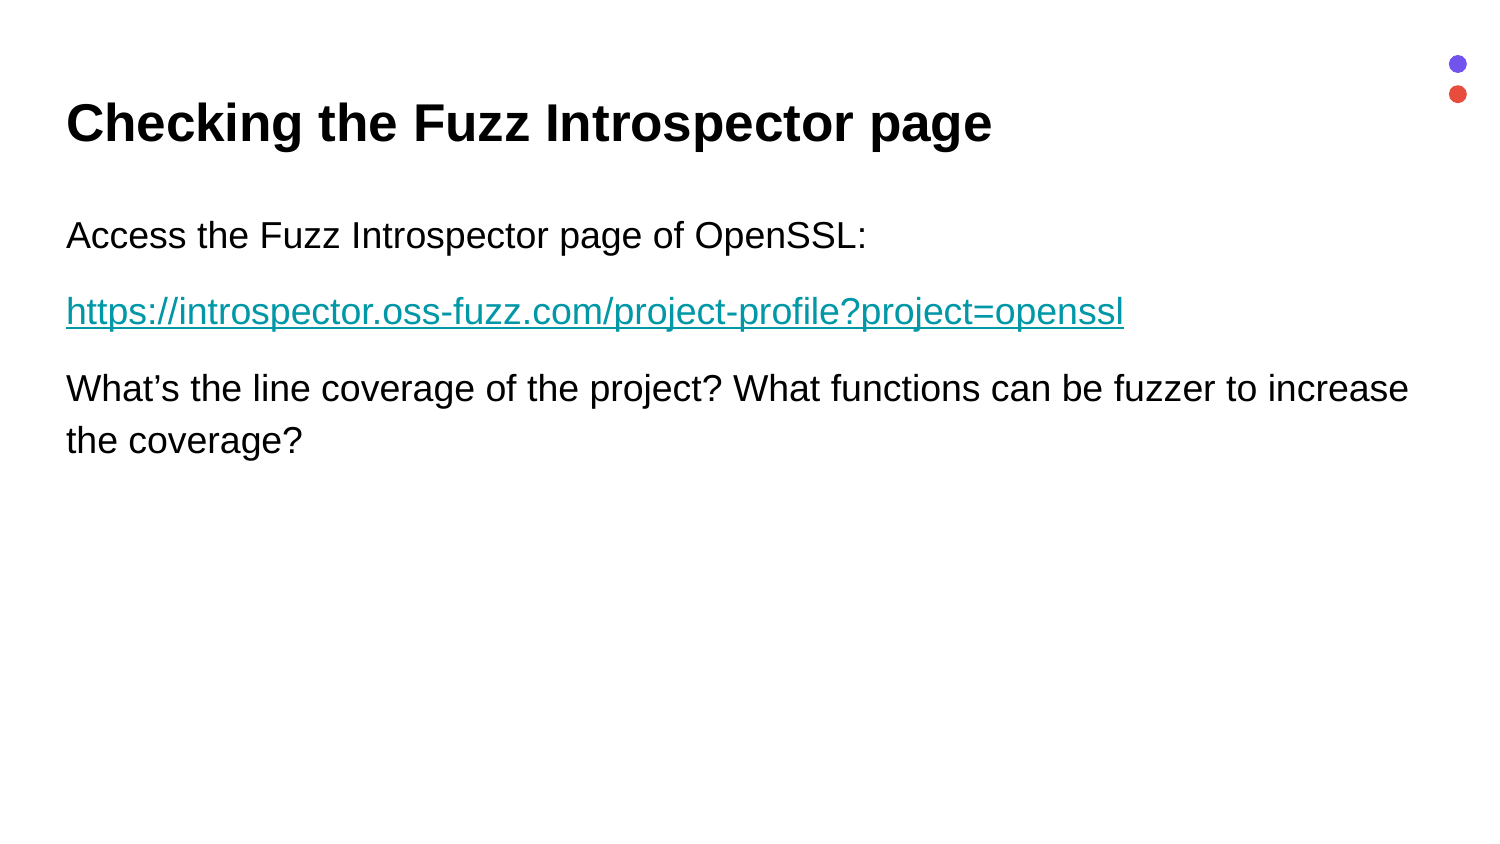

# Checking the Fuzz Introspector page

Access the Fuzz Introspector page of OpenSSL:
https://introspector.oss-fuzz.com/project-profile?project=openssl
What’s the line coverage of the project? What functions can be fuzzer to increase the coverage?